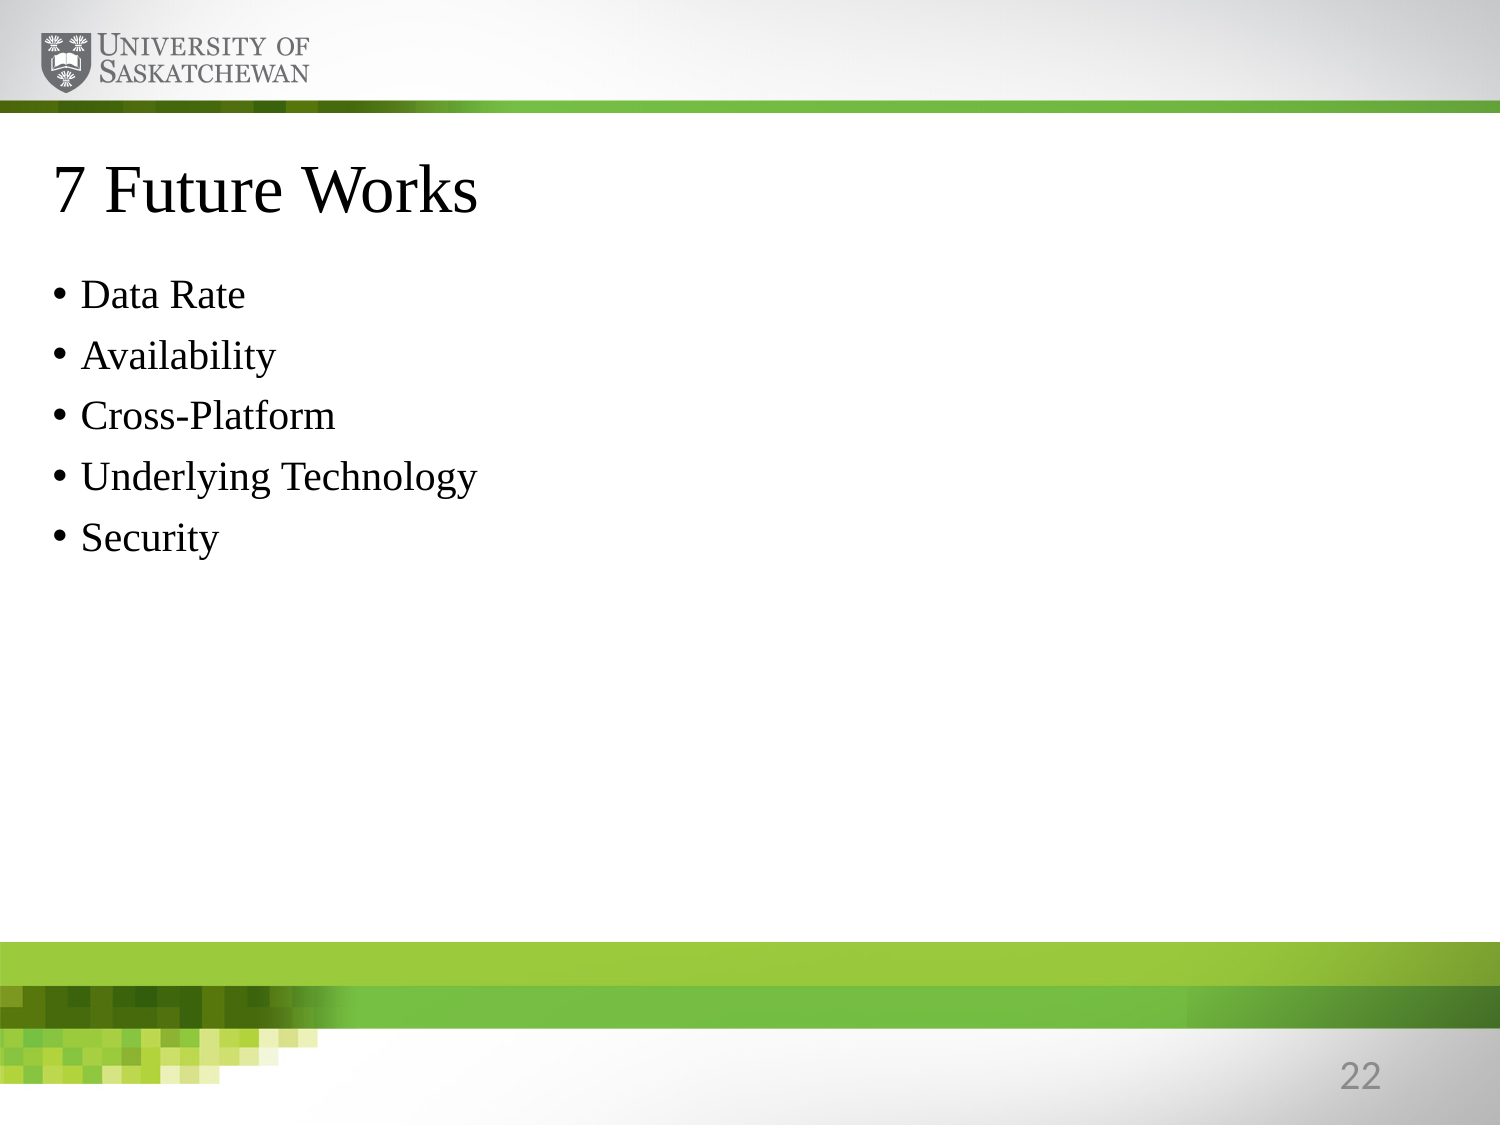

# 7 Future Works
Data Rate
Availability
Cross-Platform
Underlying Technology
Security

22